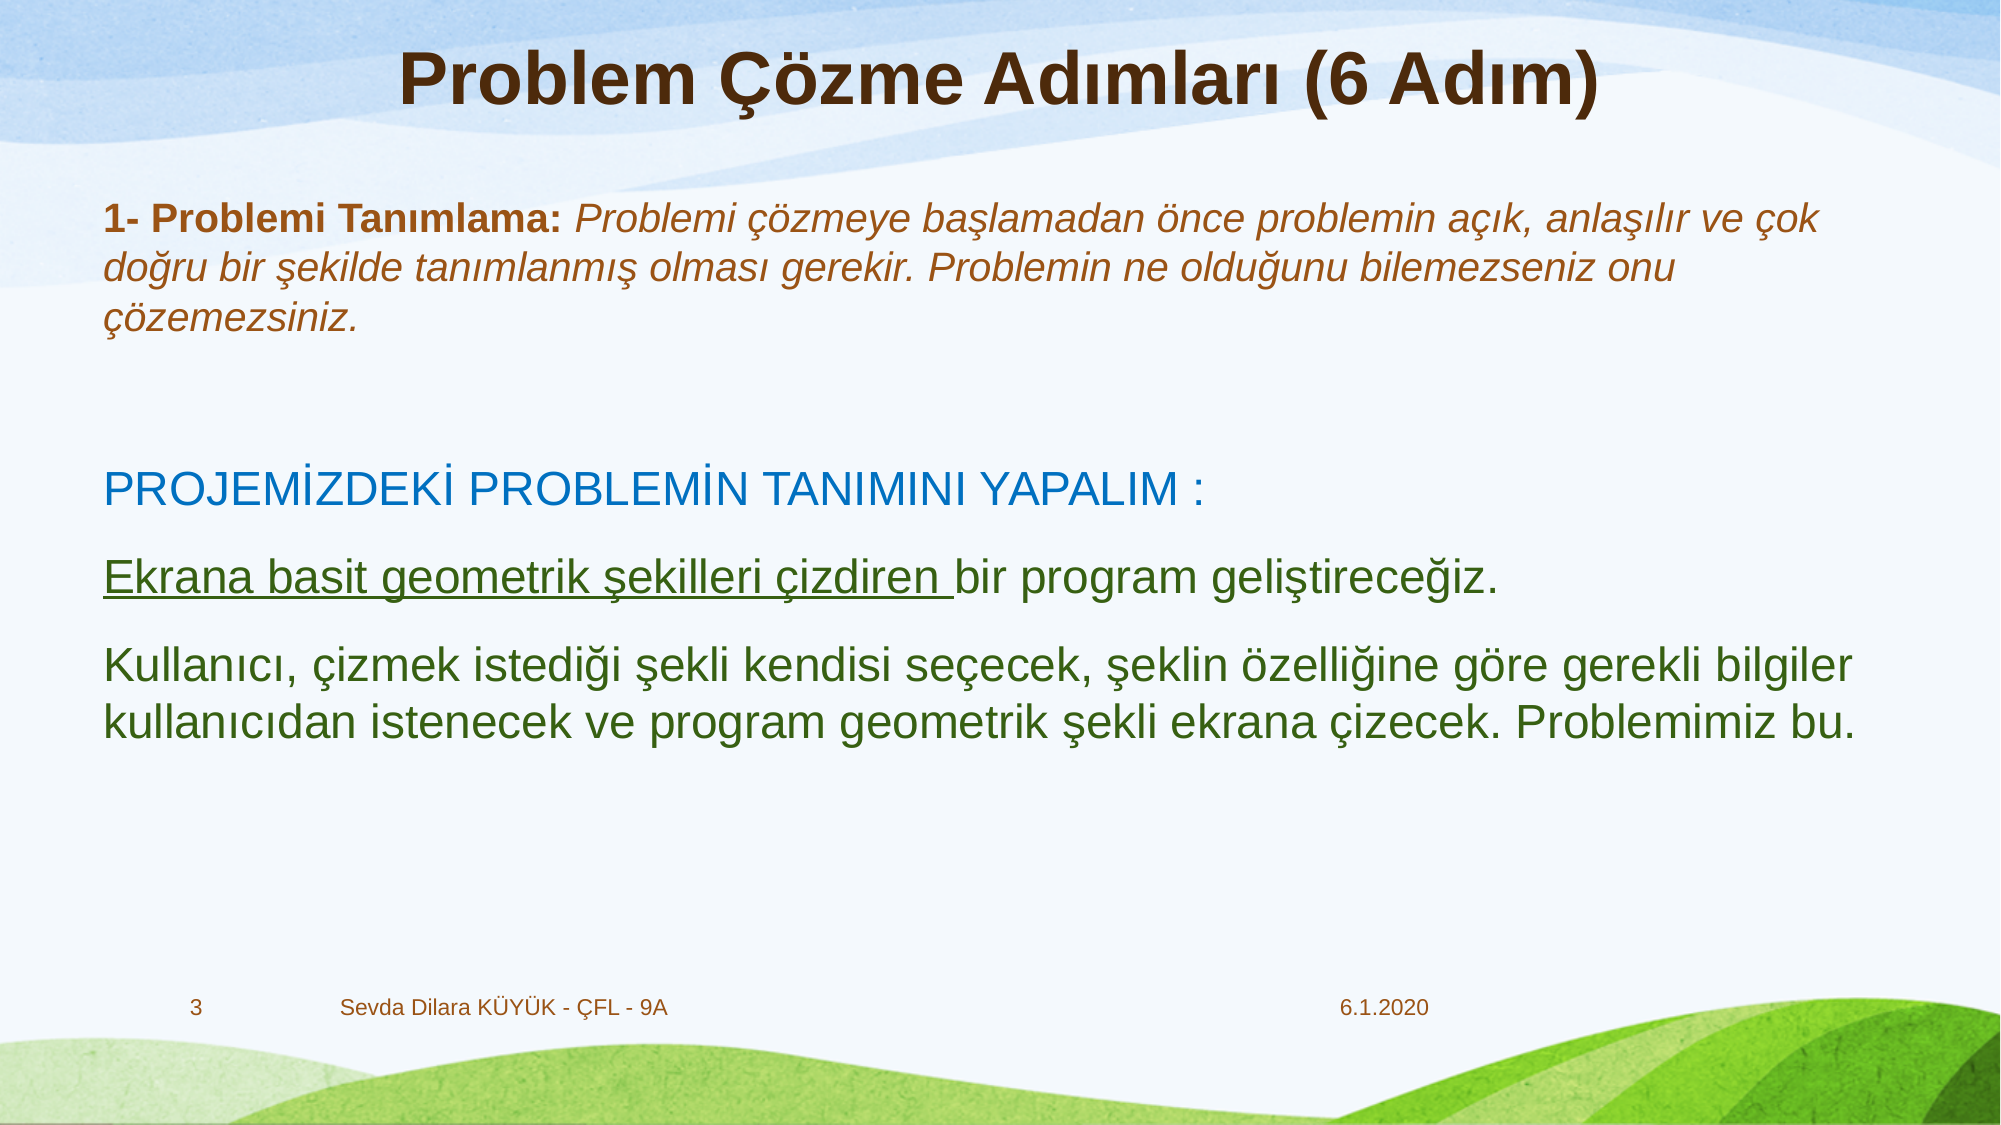

# Problem Çözme Adımları (6 Adım)
1- Problemi Tanımlama: Problemi çözmeye başlamadan önce problemin açık, anlaşılır ve çok doğru bir şekilde tanımlanmış olması gerekir. Problemin ne olduğunu bilemezseniz onu çözemezsiniz.

PROJEMİZDEKİ PROBLEMİN TANIMINI YAPALIM :
Ekrana basit geometrik şekilleri çizdiren bir program geliştireceğiz.
Kullanıcı, çizmek istediği şekli kendisi seçecek, şeklin özelliğine göre gerekli bilgiler kullanıcıdan istenecek ve program geometrik şekli ekrana çizecek. Problemimiz bu.
3
Sevda Dilara KÜYÜK - ÇFL - 9A
6.1.2020